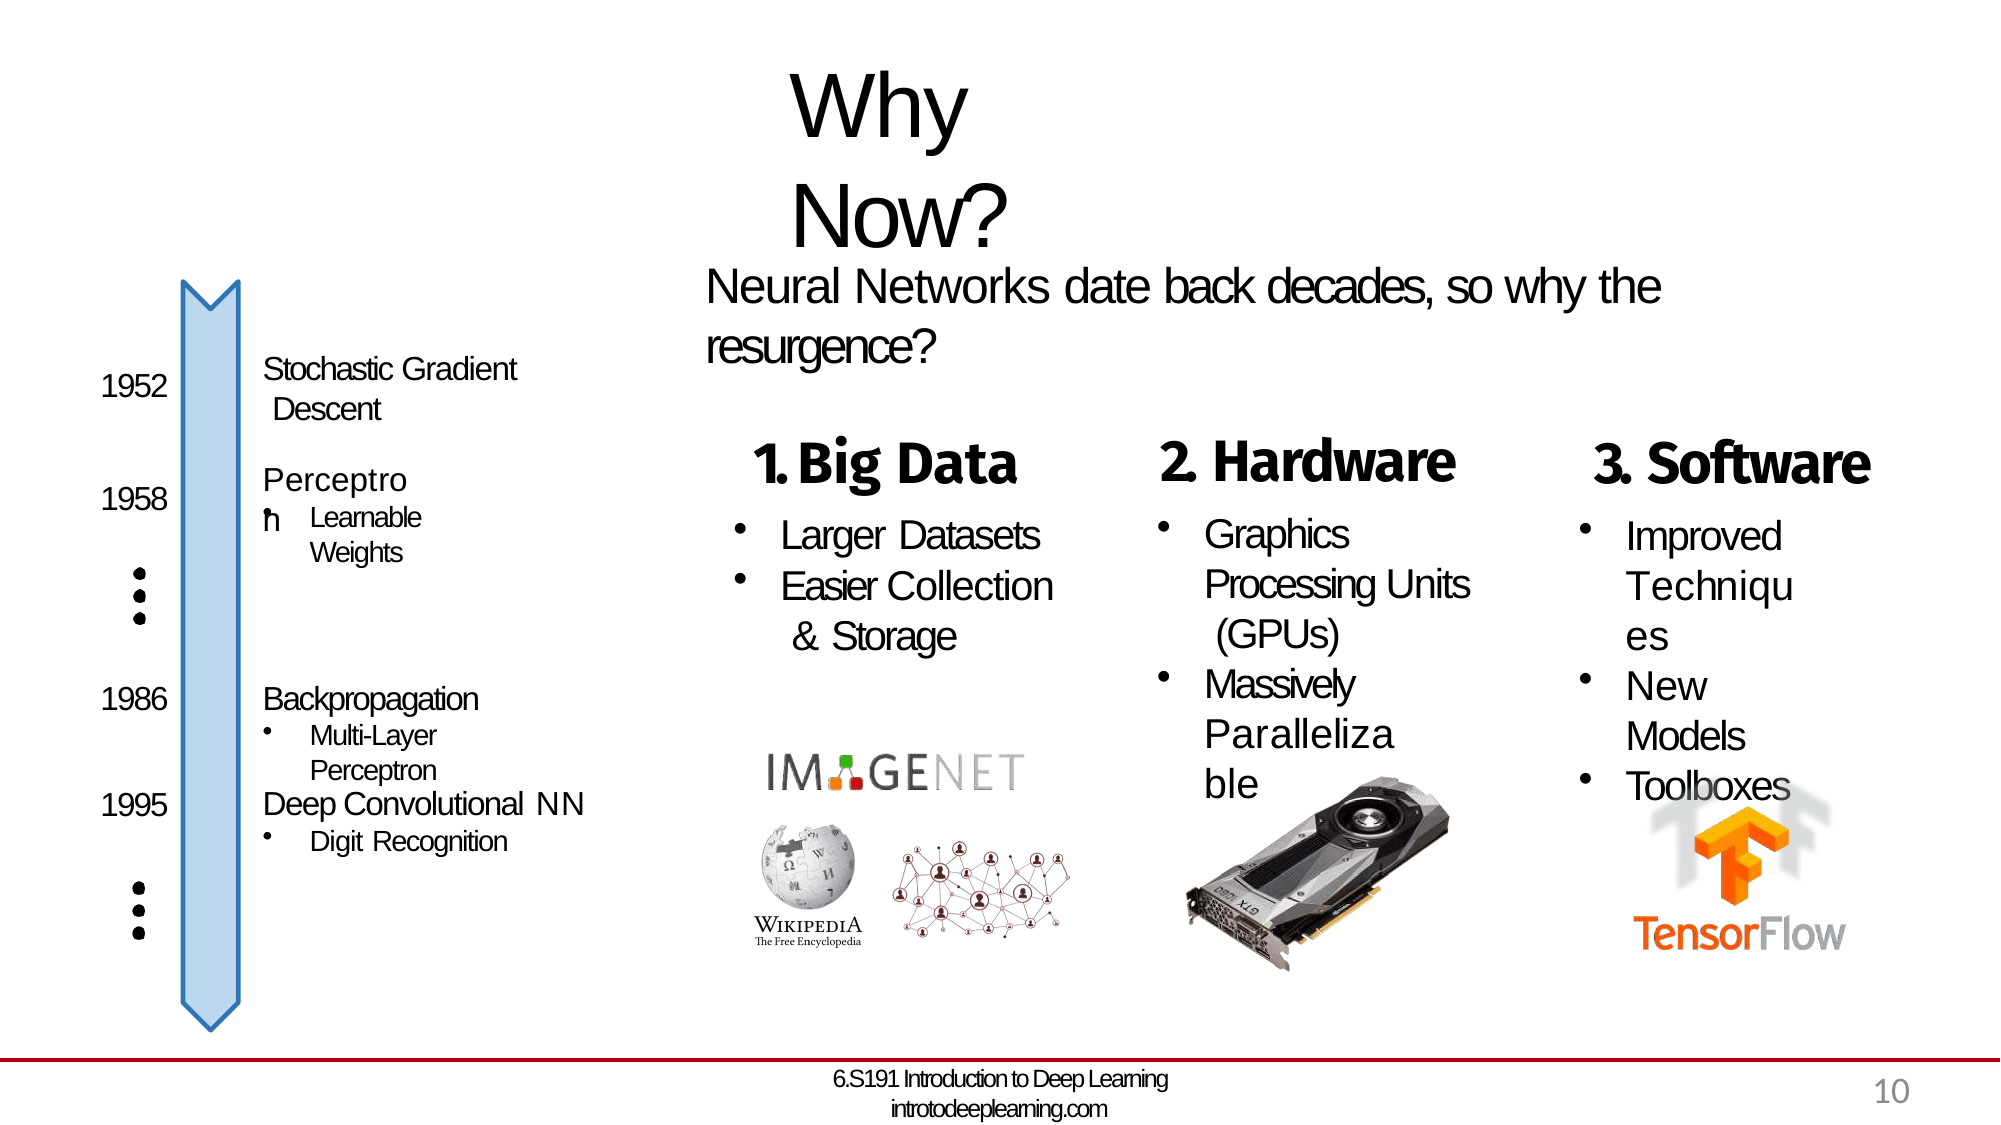

# Why Now?
Neural Networks date back decades, so why the resurgence?

Stochastic Gradient  Descent
1952
3. Software
Improved  Techniques
New Models
Toolboxes
1. Big Data
Larger Datasets
Easier Collection  & Storage
2. Hardware
Perceptron
1958
Learnable Weights
Graphics  Processing Units  (GPUs)
Massively  Parallelizable

1986
Backpropagation
Multi-Layer Perceptron

1995
Deep Convolutional NN
Digit Recognition

6.S191 Introduction to Deep Learning introtodeeplearning.com
10